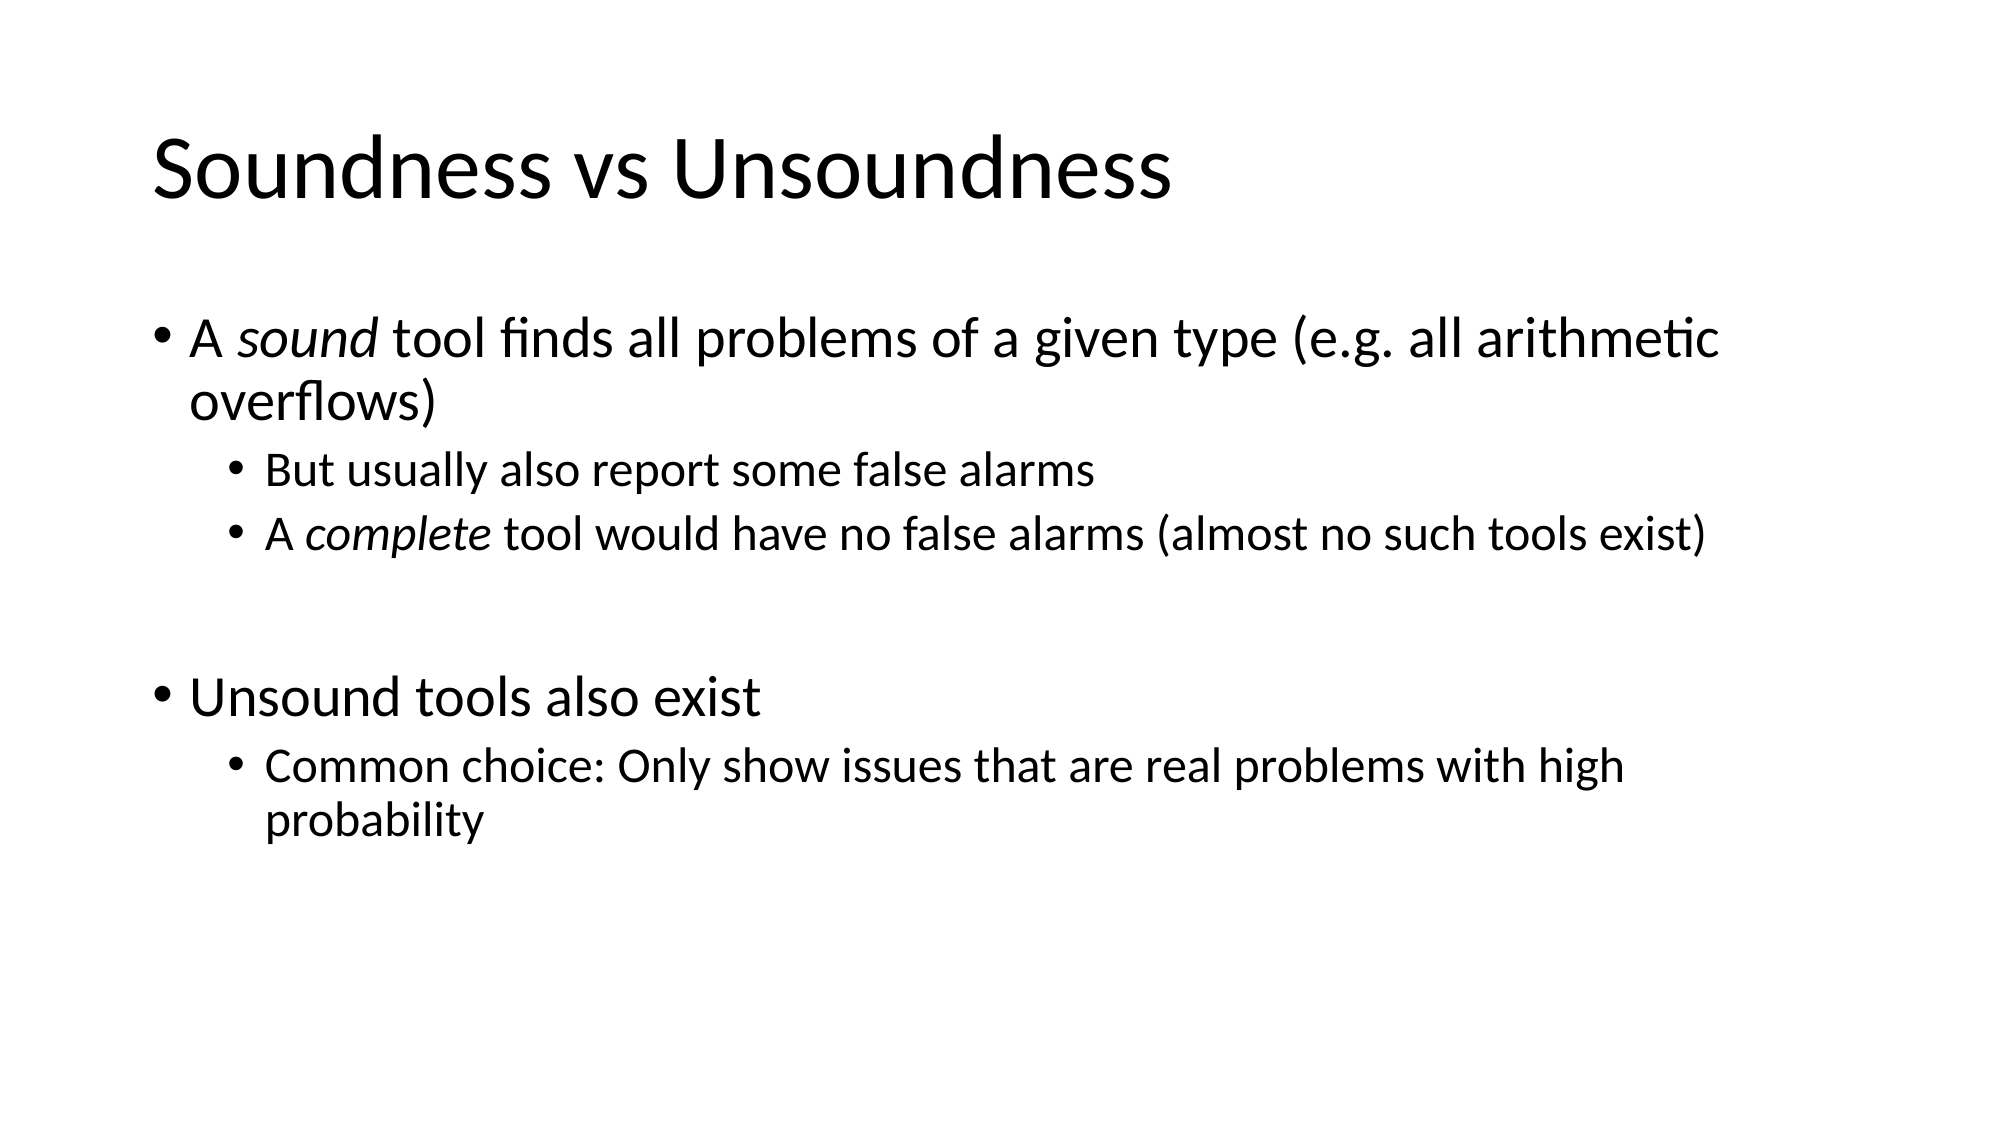

# Soundness vs Unsoundness
A sound tool finds all problems of a given type (e.g. all arithmetic overflows)
But usually also report some false alarms
A complete tool would have no false alarms (almost no such tools exist)

Unsound tools also exist
Common choice: Only show issues that are real problems with high probability